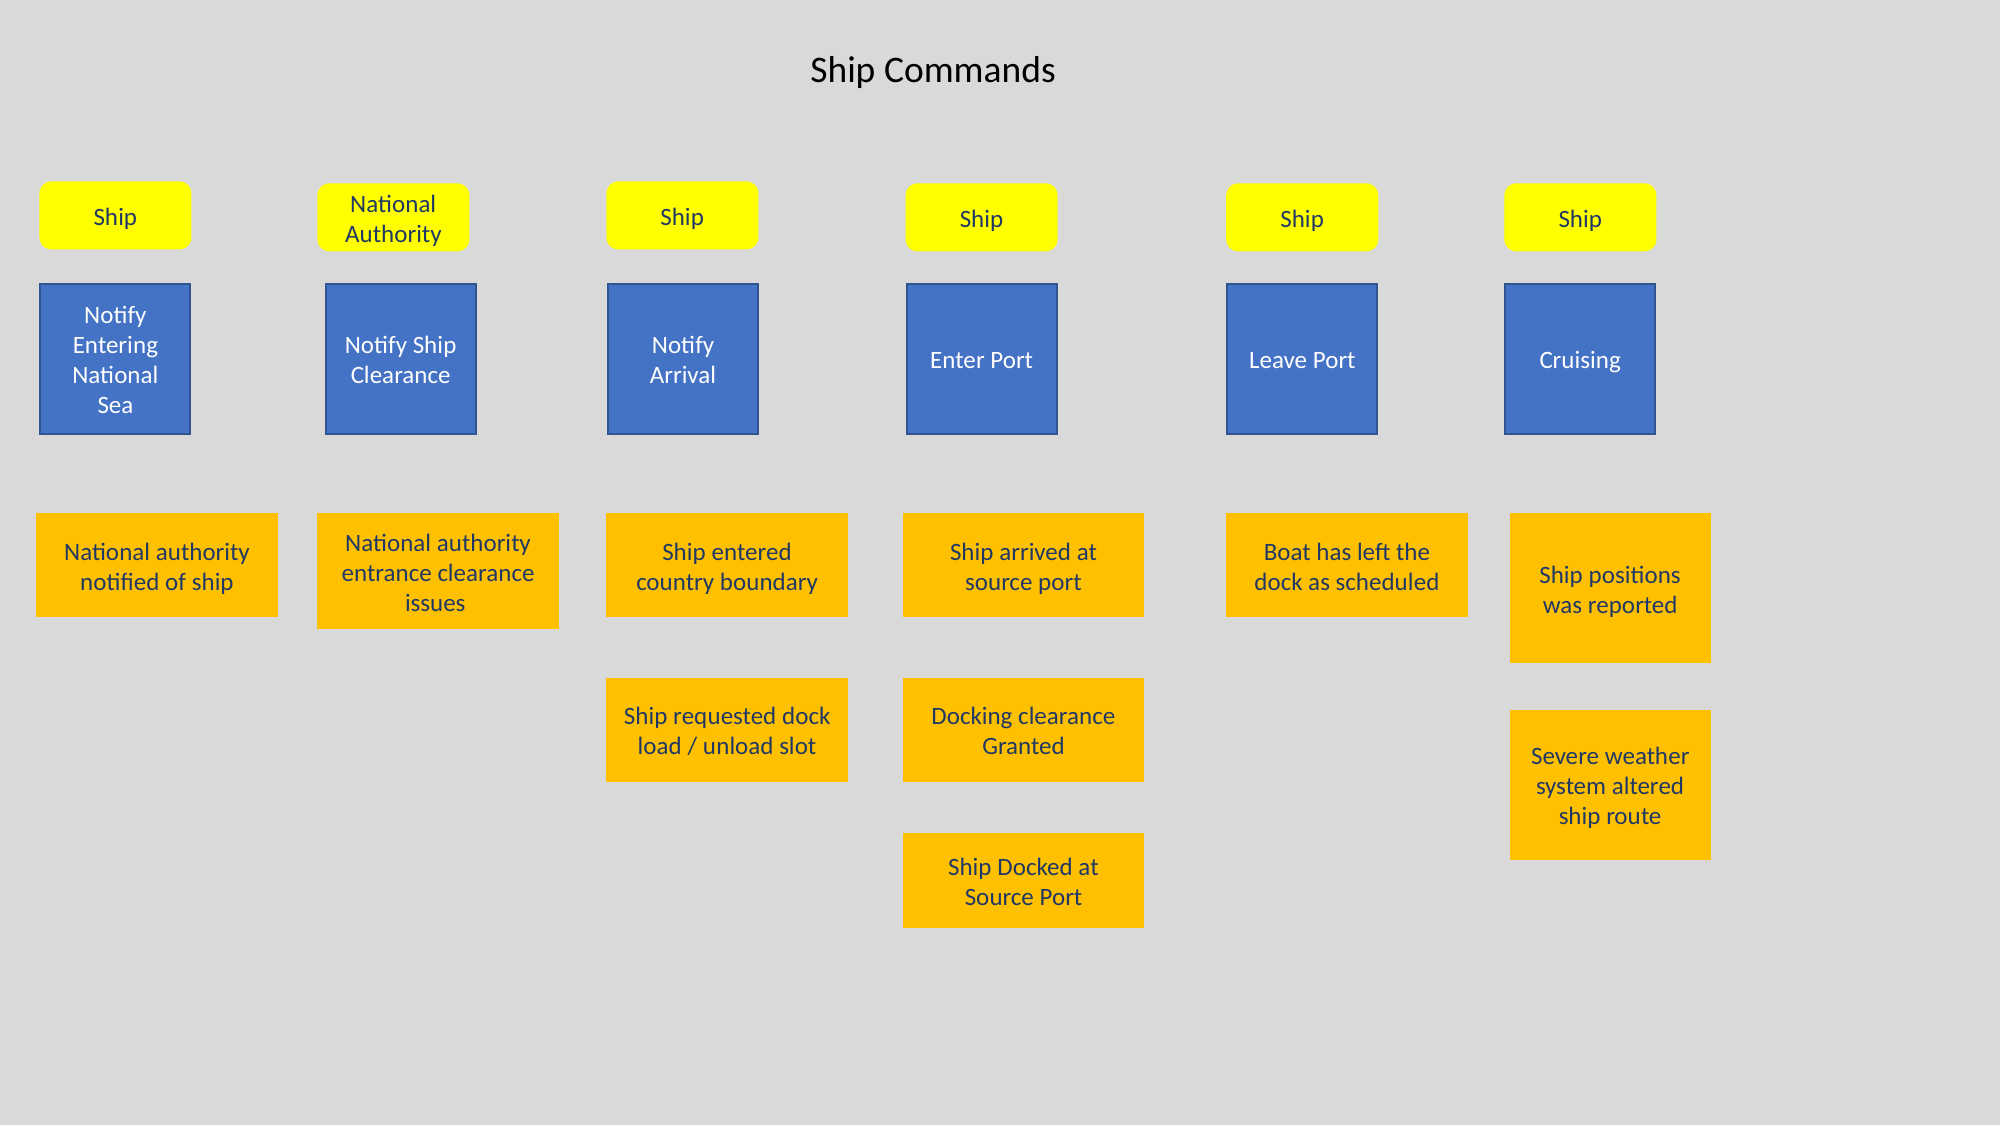

Ship Commands
Ship
Ship
National Authority
Ship
Ship
Ship
Notify Entering National Sea
Notify Ship Clearance
Notify Arrival
Enter Port
Leave Port
Cruising
National authority notified of ship
National authority entrance clearance issues
Ship entered country boundary
Ship arrived at source port
Boat has left the dock as scheduled
Ship positions was reported
Ship requested dock load / unload slot
Docking clearance Granted
Severe weather system altered ship route
Ship Docked at Source Port